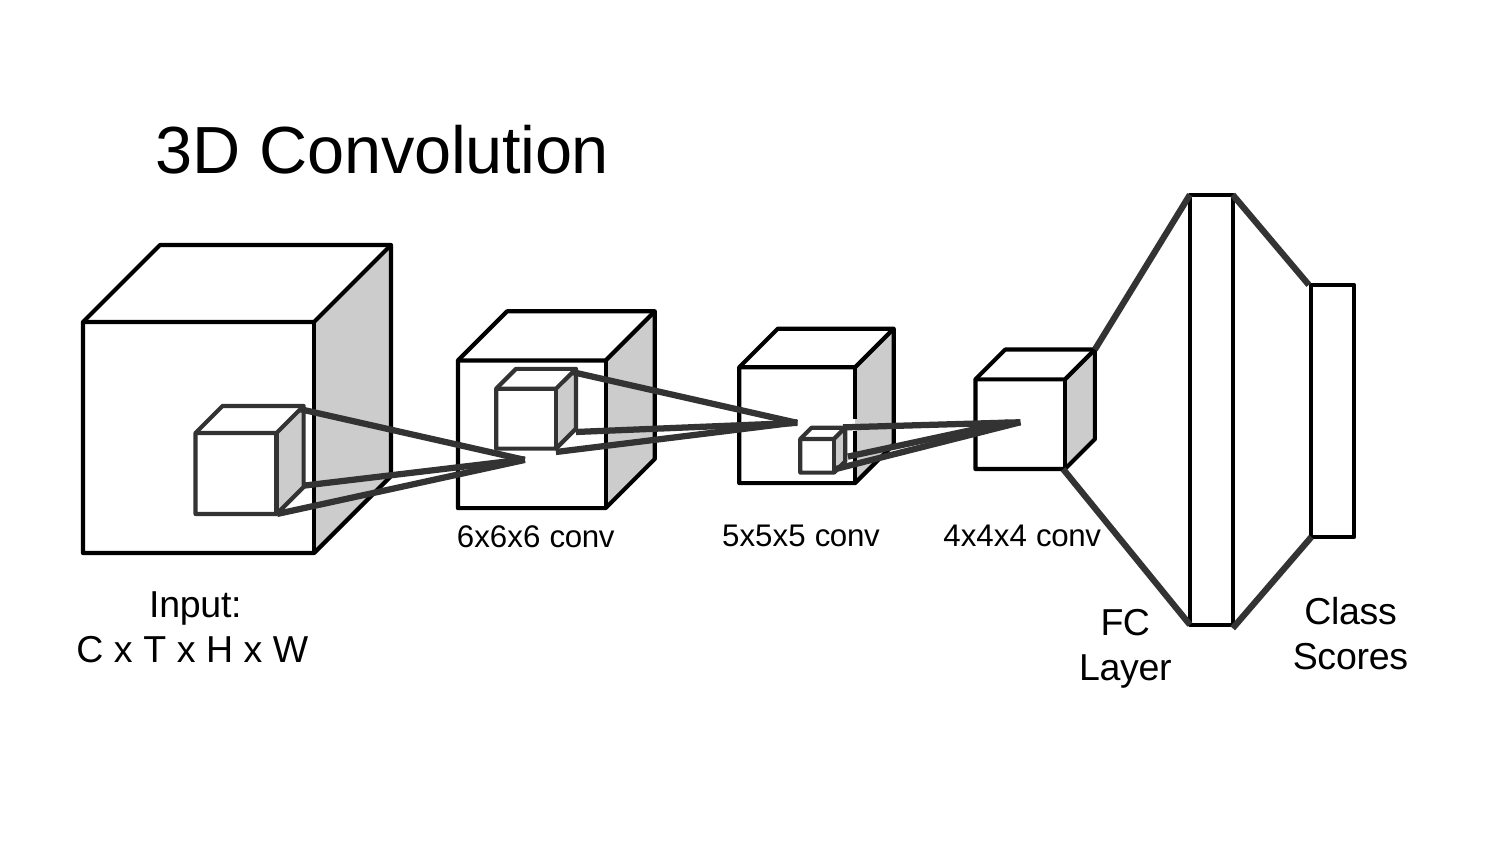

# 3D Convolution

5x5x5 conv
4x4x4 conv
6x6x6 conv
Input:
C x T x H x W
Class Scores
FC
Layer
May 4, 2023